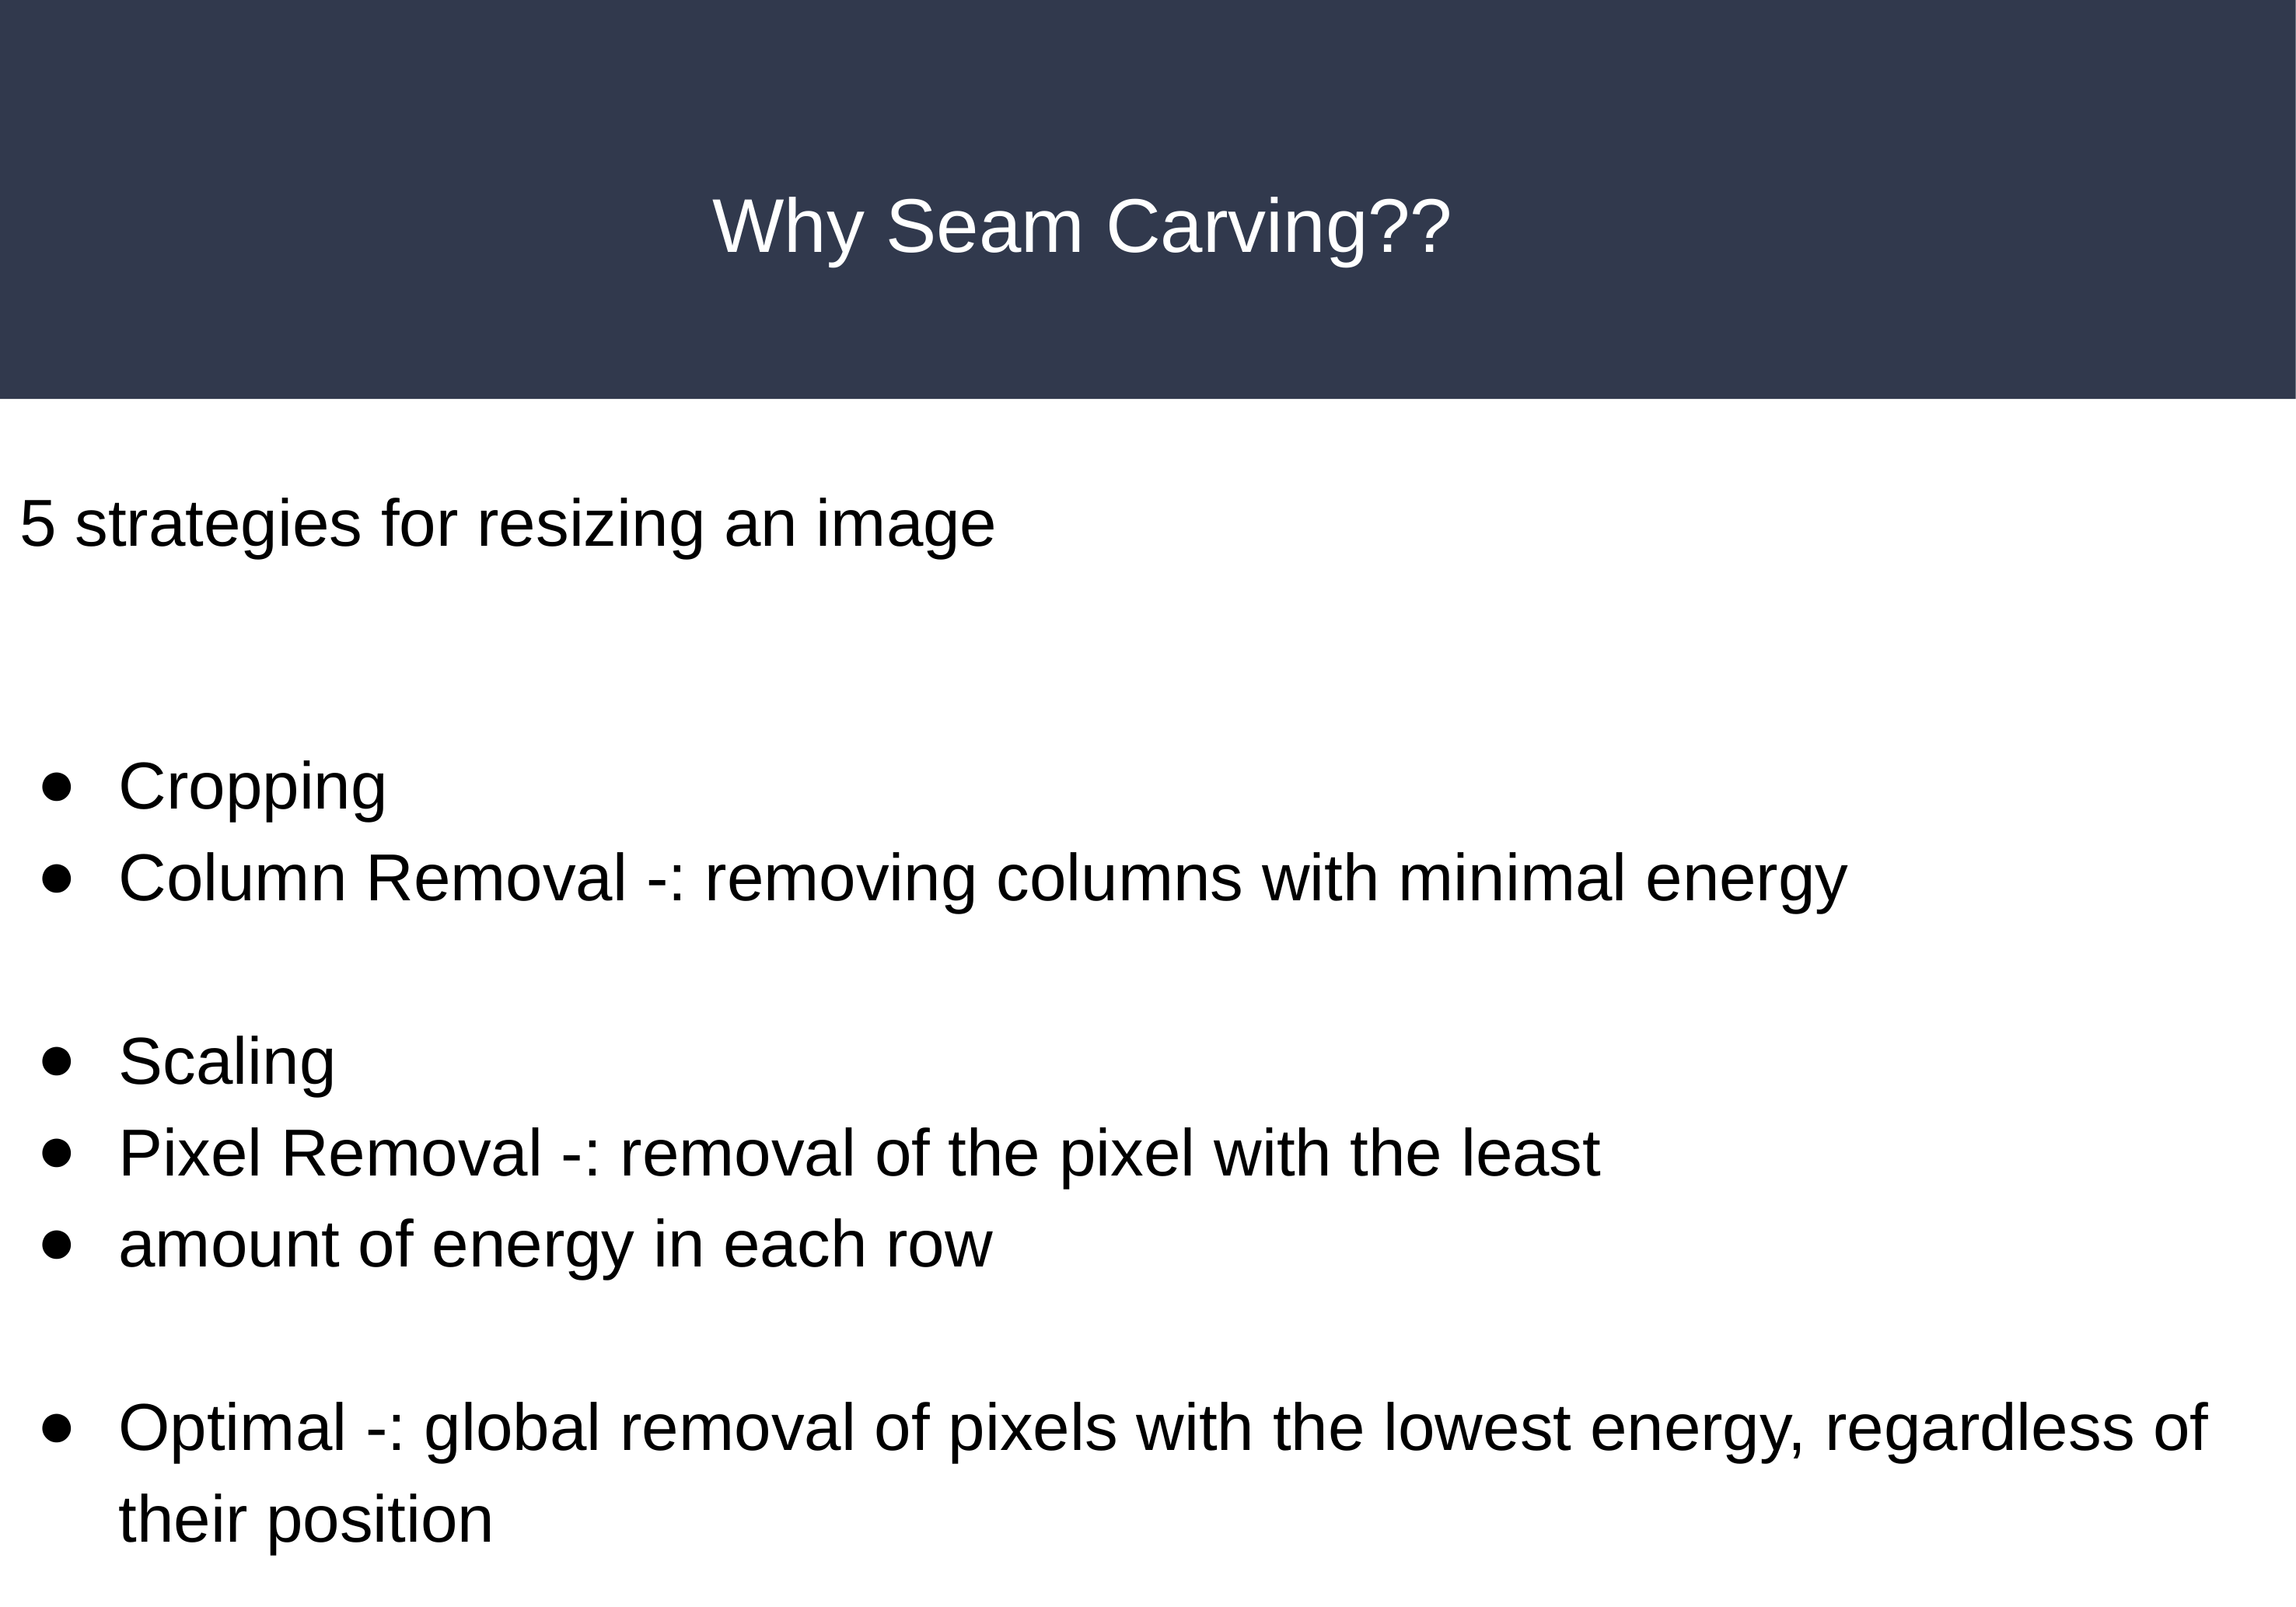

# Why Seam Carving??

5 strategies for resizing an image

Cropping
Column Removal -: removing columns with minimal energy
Scaling
Pixel Removal -: removal of the pixel with the least
amount of energy in each row
Optimal -: global removal of pixels with the lowest energy, regardless of their position